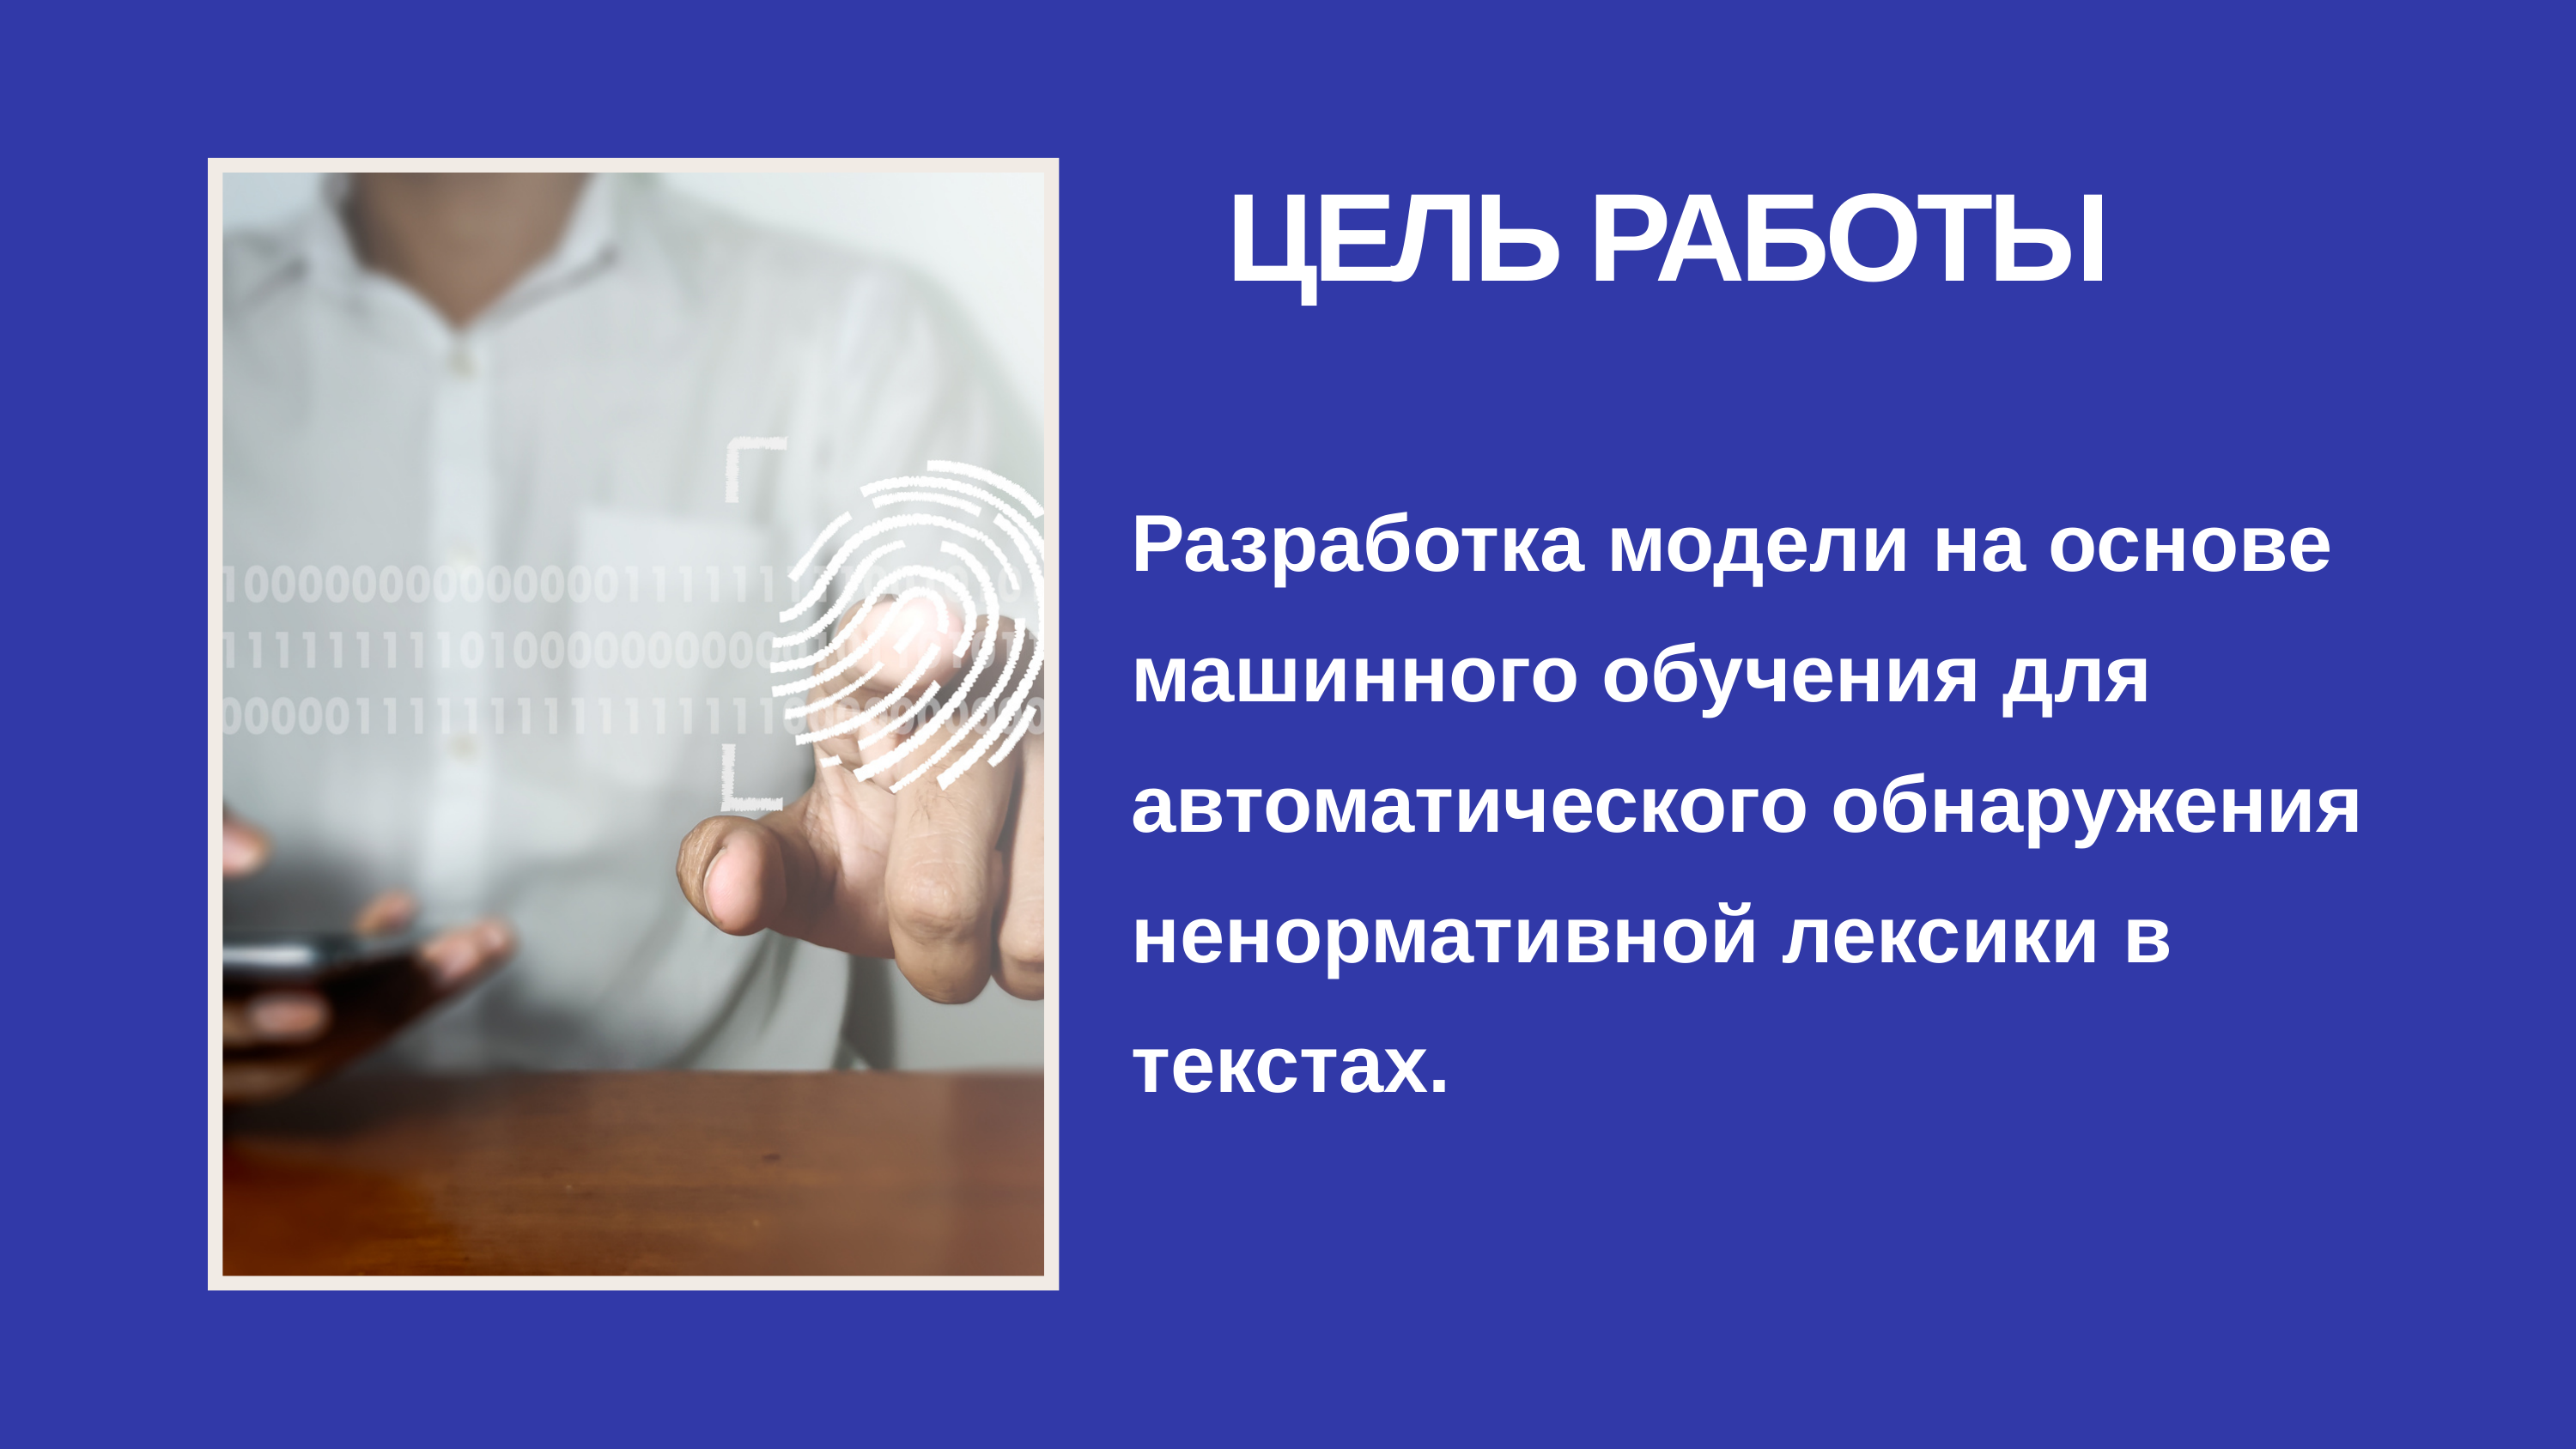

ЦЕЛЬ РАБОТЫ
Разработка модели на основе машинного обучения для автоматического обнаружения ненормативной лексики в текстах.